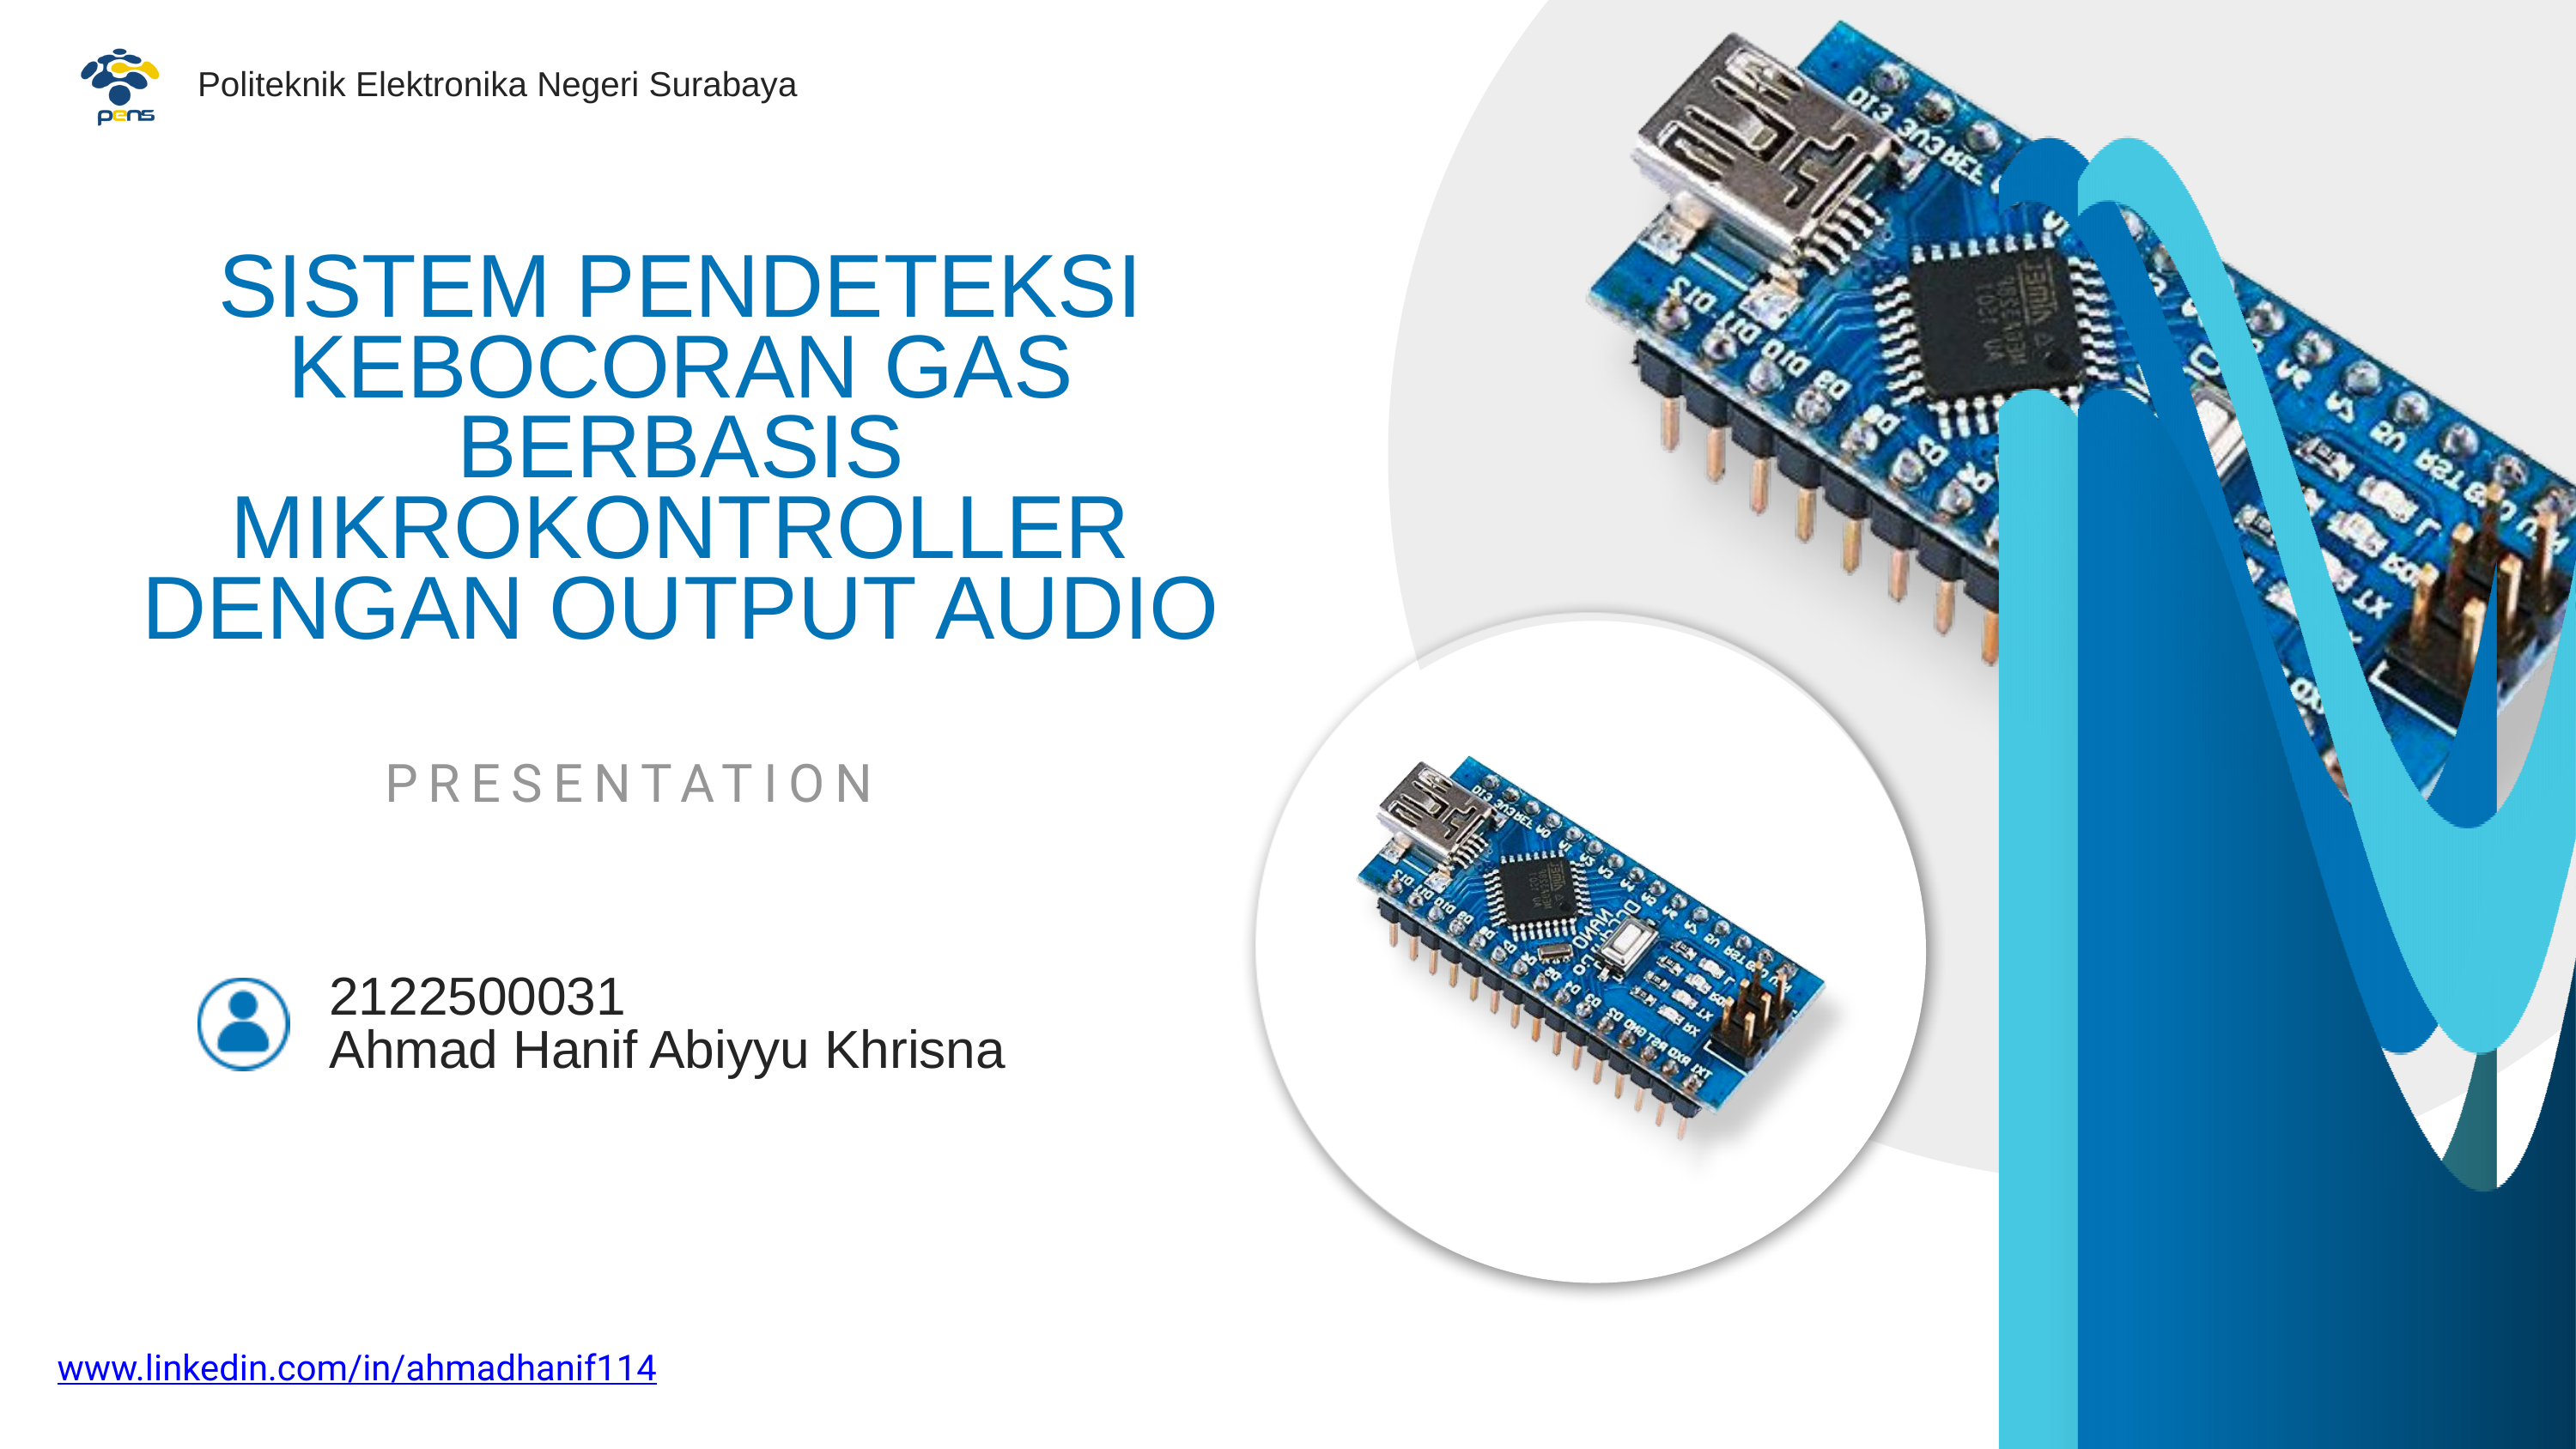

Politeknik Elektronika Negeri Surabaya
SISTEM PENDETEKSI KEBOCORAN GAS BERBASIS MIKROKONTROLLER DENGAN OUTPUT AUDIO

PRESENTATION
2122500031
Ahmad Hanif Abiyyu Khrisna

www.linkedin.com/in/ahmadhanif114